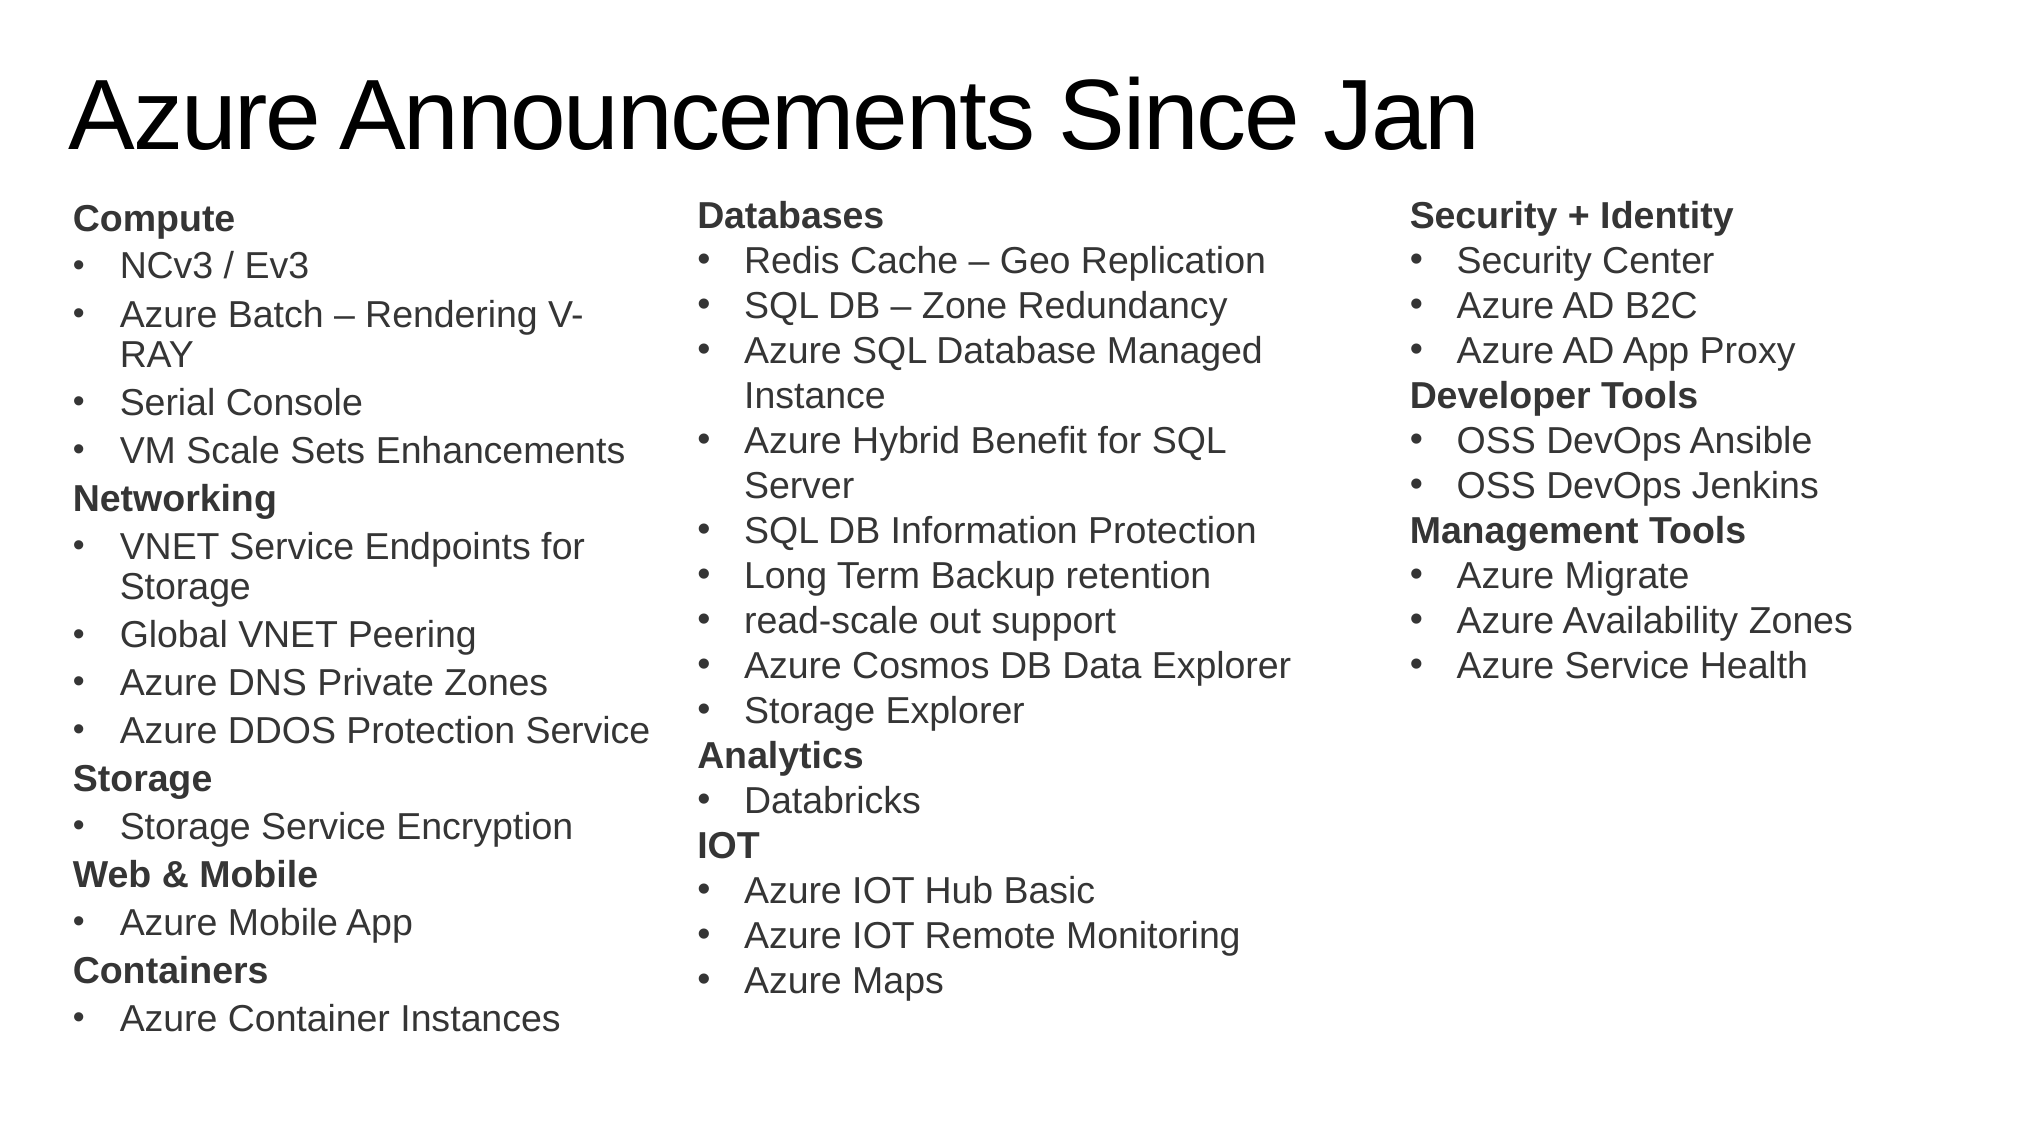

# Azure Announcements Since Jan
Compute
NCv3 / Ev3
Azure Batch – Rendering V-RAY
Serial Console
VM Scale Sets Enhancements
Networking
VNET Service Endpoints for Storage
Global VNET Peering
Azure DNS Private Zones
Azure DDOS Protection Service
Storage
Storage Service Encryption
Web & Mobile
Azure Mobile App
Containers
Azure Container Instances
Databases
Redis Cache – Geo Replication
SQL DB – Zone Redundancy
Azure SQL Database Managed Instance
Azure Hybrid Benefit for SQL Server
SQL DB Information Protection
Long Term Backup retention
read-scale out support
Azure Cosmos DB Data Explorer
Storage Explorer
Analytics
Databricks
IOT
Azure IOT Hub Basic
Azure IOT Remote Monitoring
Azure Maps
Security + Identity
Security Center
Azure AD B2C
Azure AD App Proxy
Developer Tools
OSS DevOps Ansible
OSS DevOps Jenkins
Management Tools
Azure Migrate
Azure Availability Zones
Azure Service Health